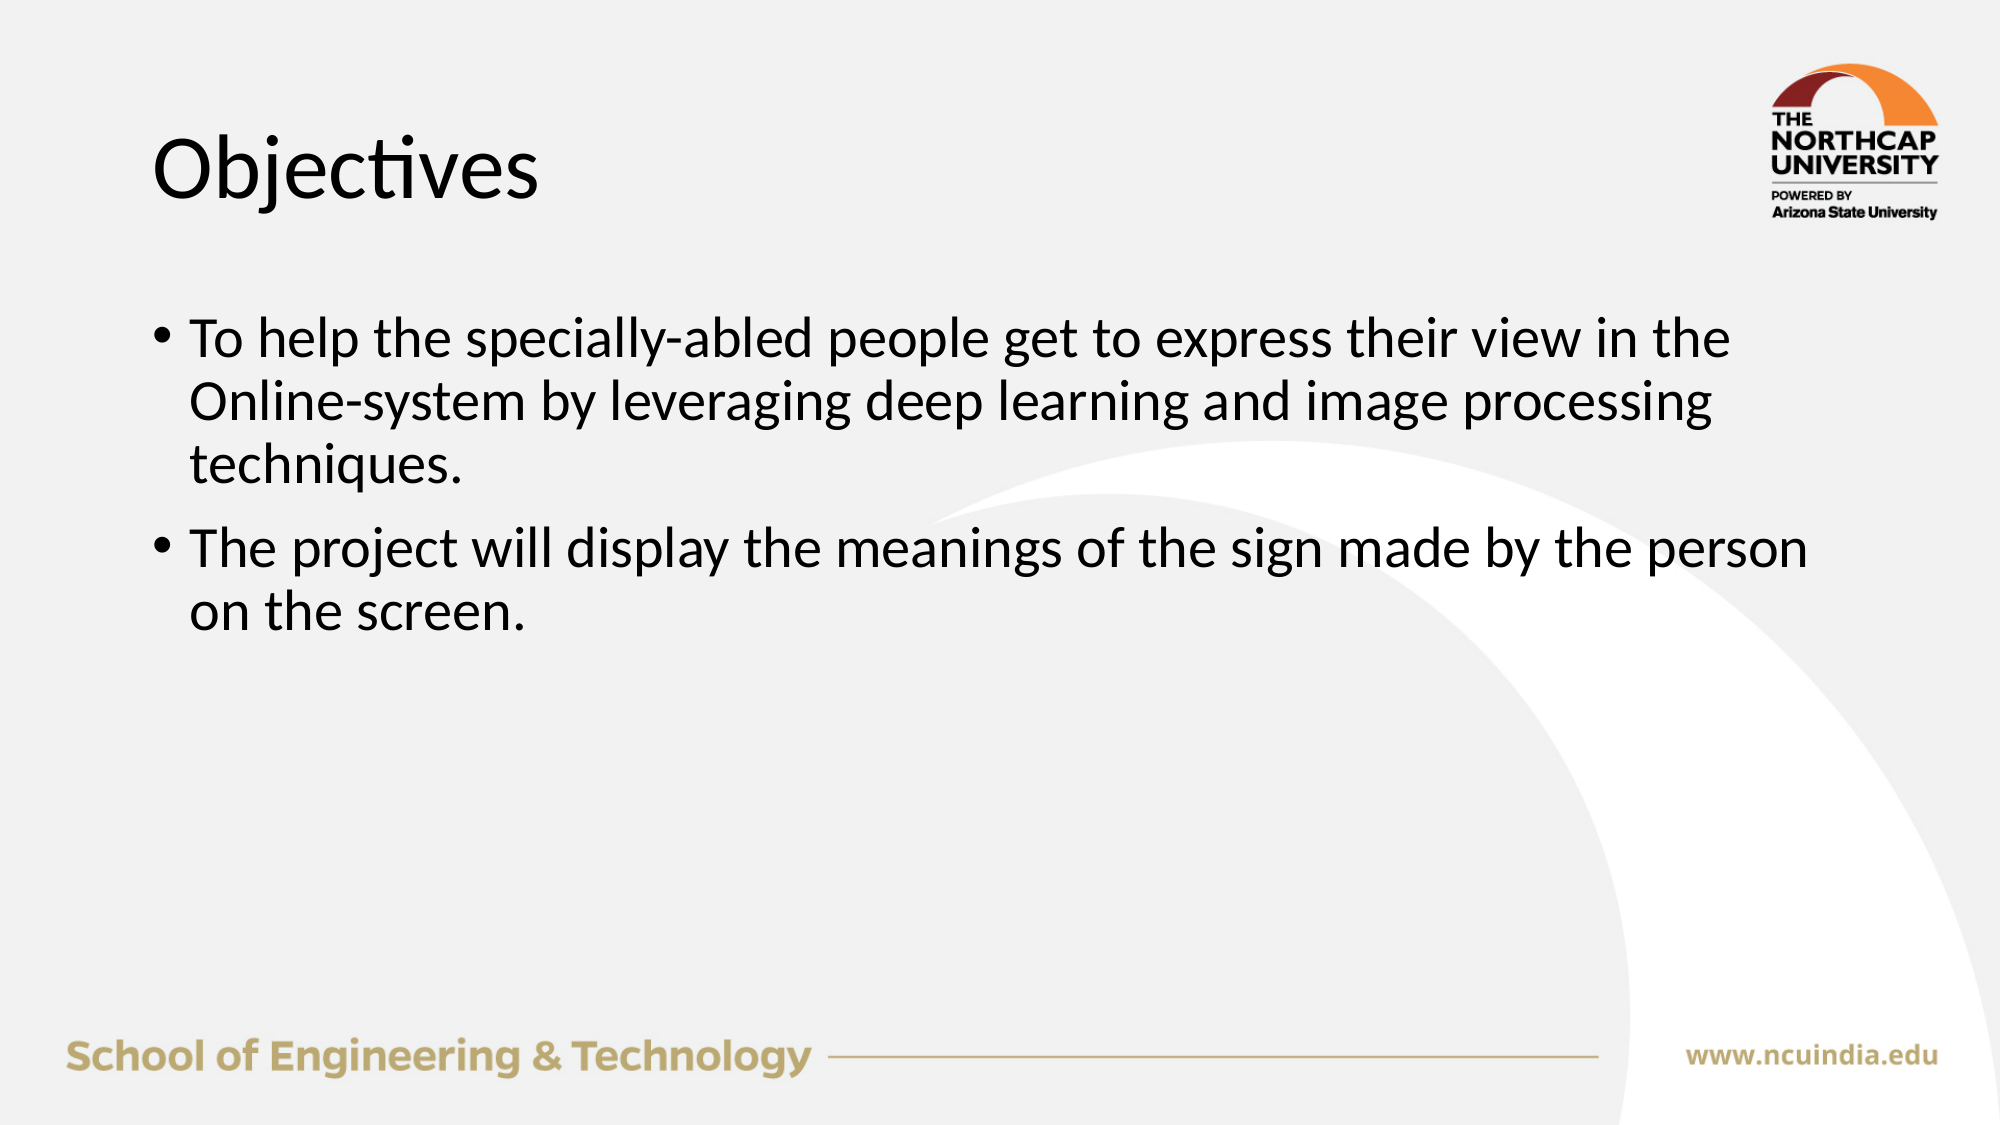

# Objectives
To help the specially-abled people get to express their view in the Online-system by leveraging deep learning and image processing techniques.
The project will display the meanings of the sign made by the person on the screen.